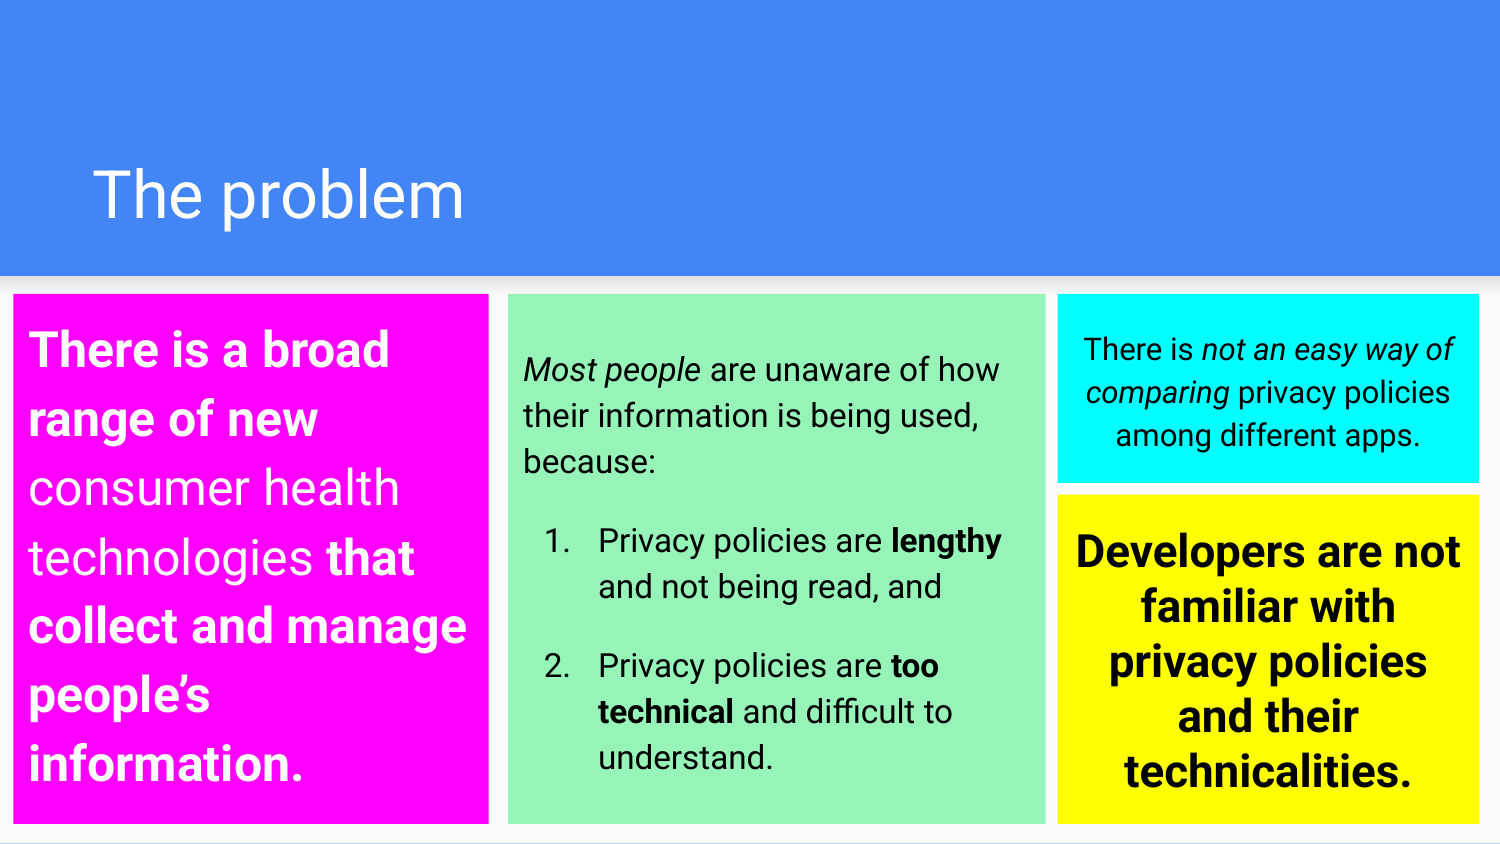

# The problem
There is a broad range of new consumer health technologies that collect and manage people’s information.
Most people are unaware of how their information is being used, because:
Privacy policies are lengthy and not being read, and
Privacy policies are too technical and difficult to understand.
There is not an easy way of comparing privacy policies among different apps.
Developers are not familiar with privacy policies and their technicalities.